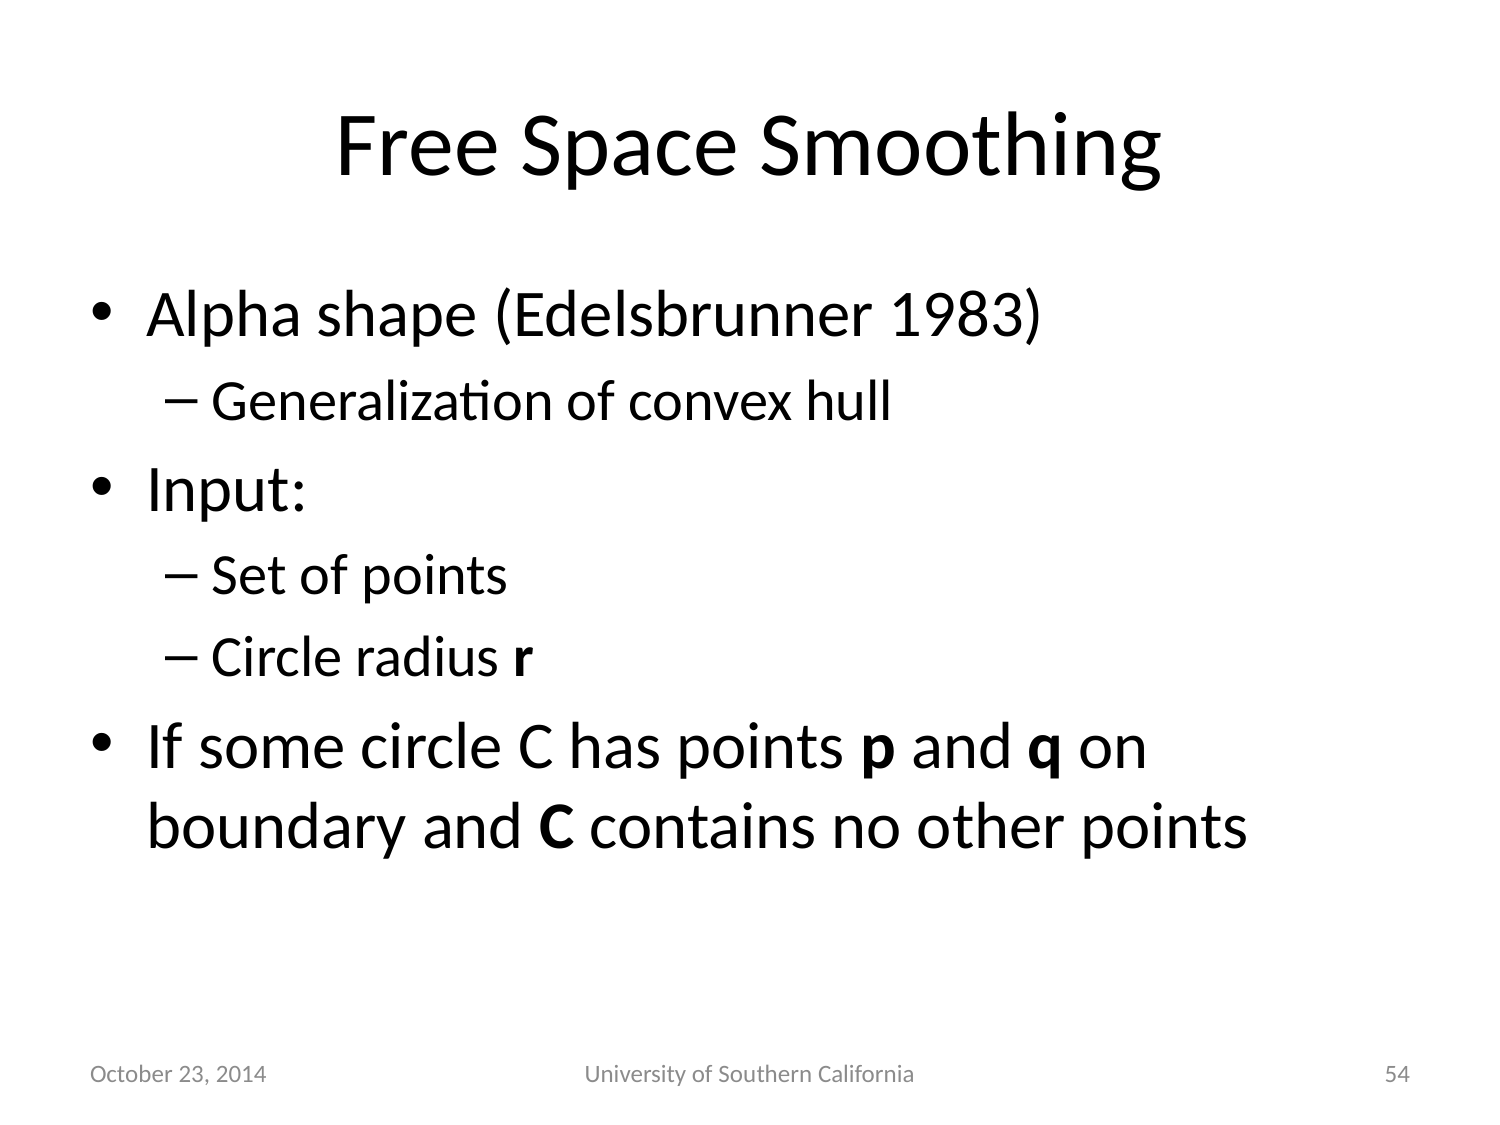

# Free Space Smoothing
Alpha shape (Edelsbrunner 1983)
Generalization of convex hull
Input:
Set of points
Circle radius r
If some circle C has points p and q on boundary and C contains no other points

October 23, 2014
University of Southern California
54